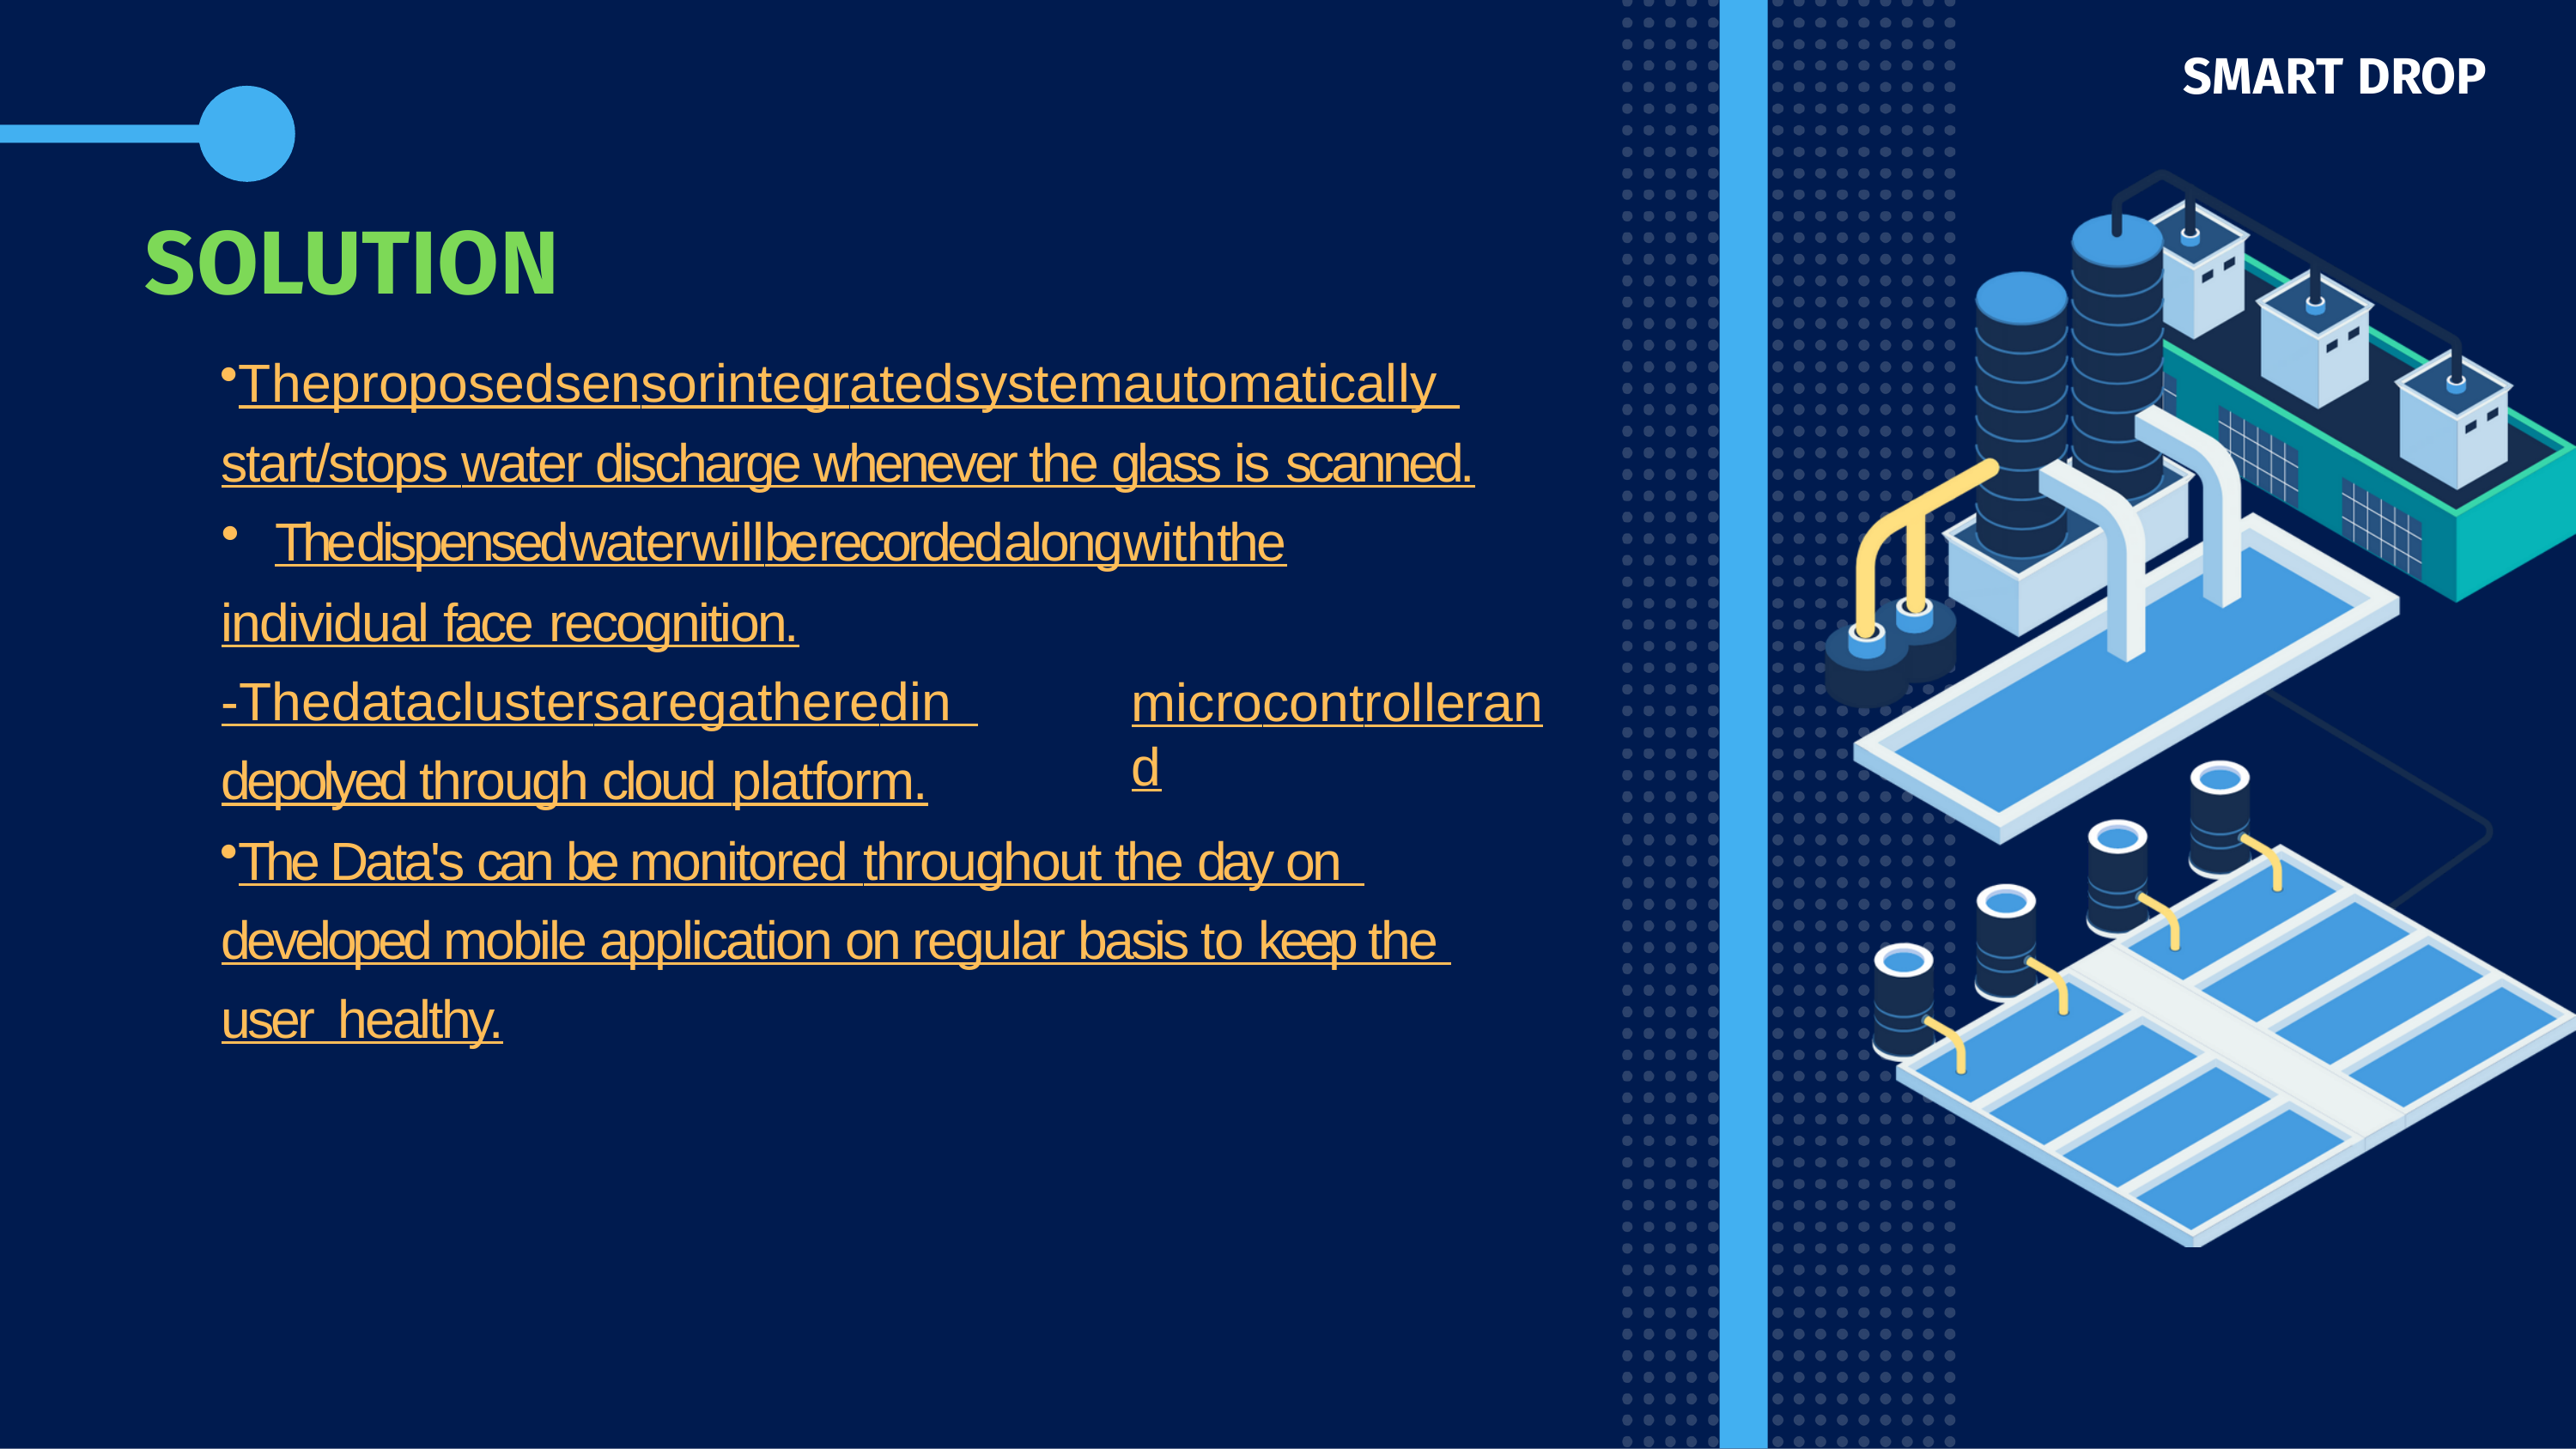

SMART DROP

# SOLUTION
The	proposed	sensor	integrated	system	automatically  start/stops water discharge whenever the glass is scanned.
The	dispensed	water	will	be	recorded	along	with	the
individual face recognition.
-The	data	clusters	are	gathered	in  depolyed through cloud platform.
microcontroller	and
The Data's can be monitored throughout the day on  developed mobile application on regular basis to keep the user  healthy.